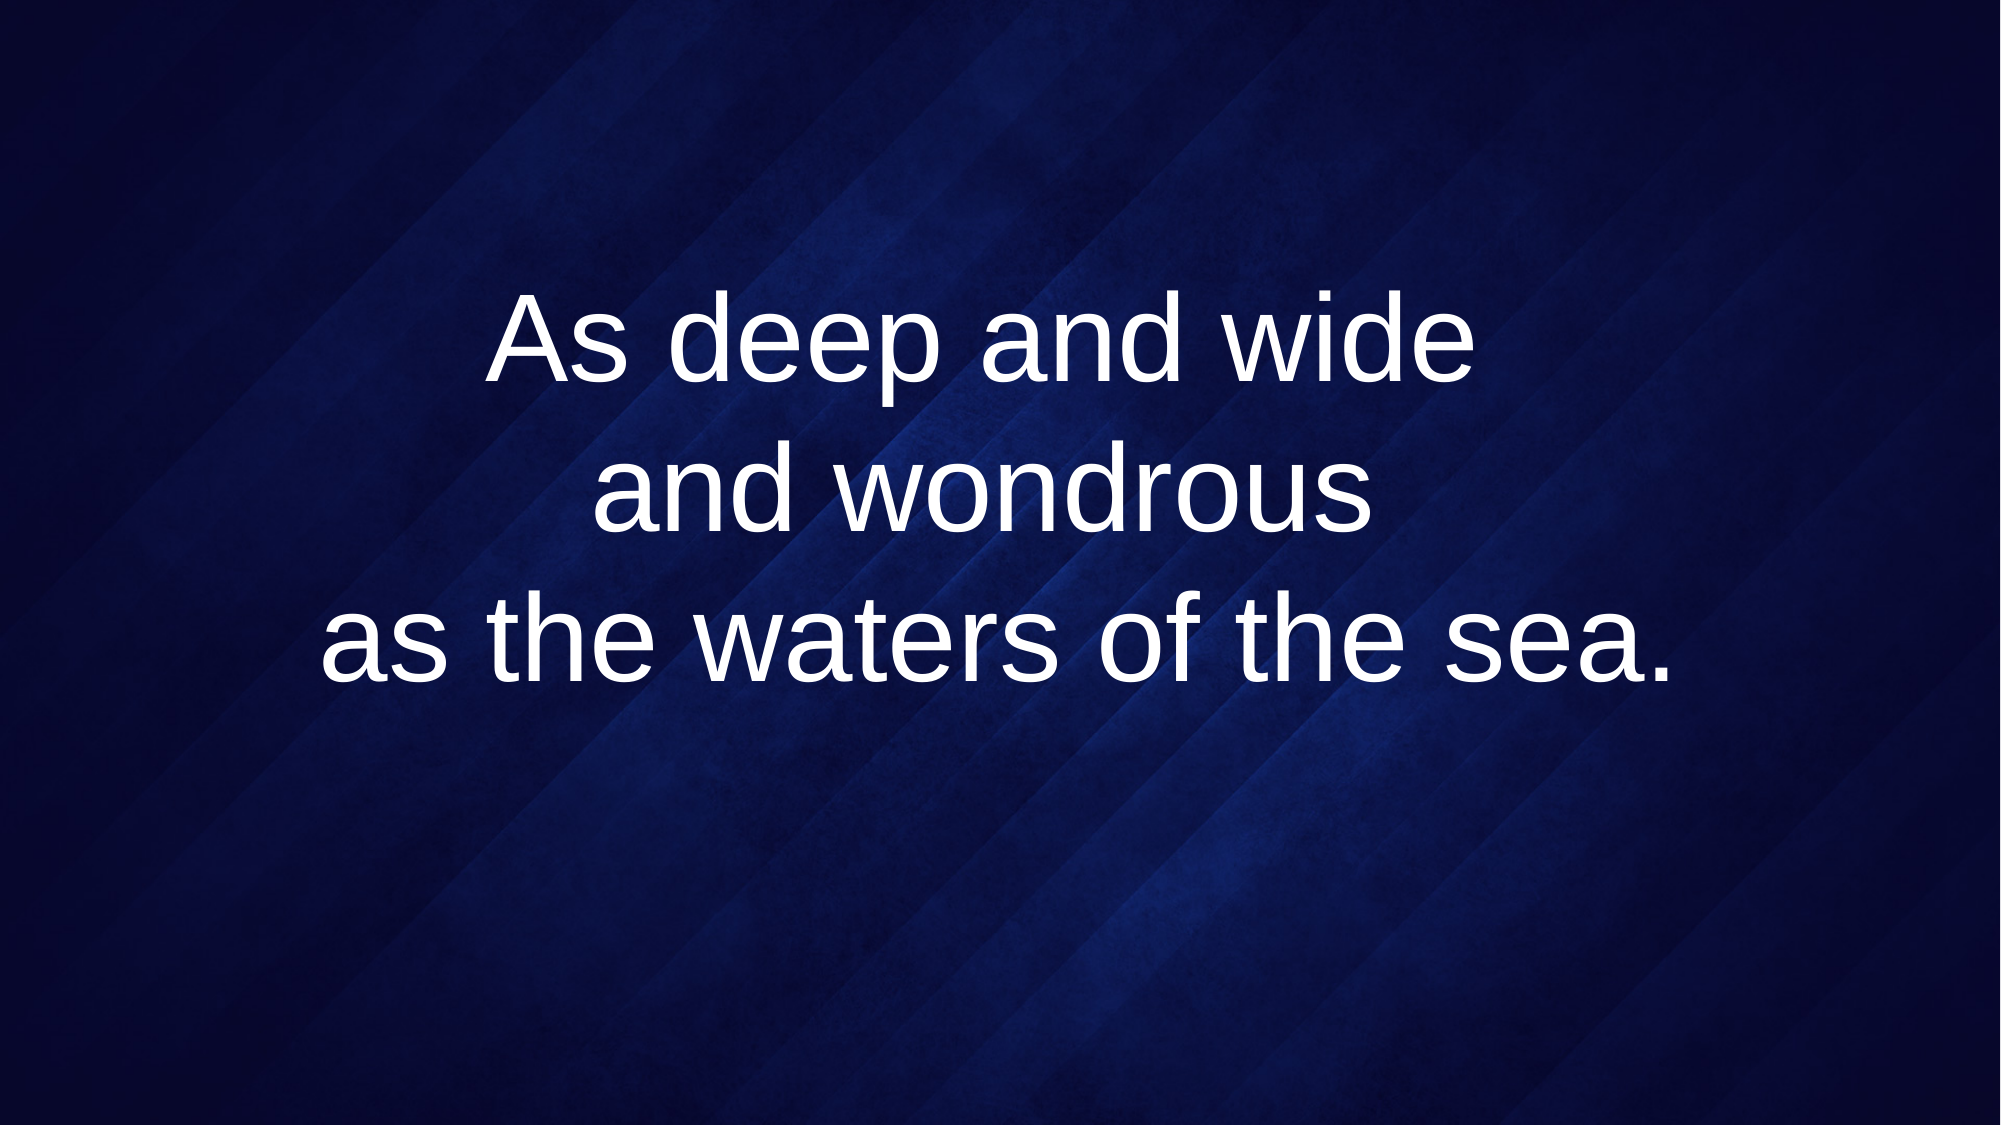

# As deep and wide and wondrous as the waters of the sea.